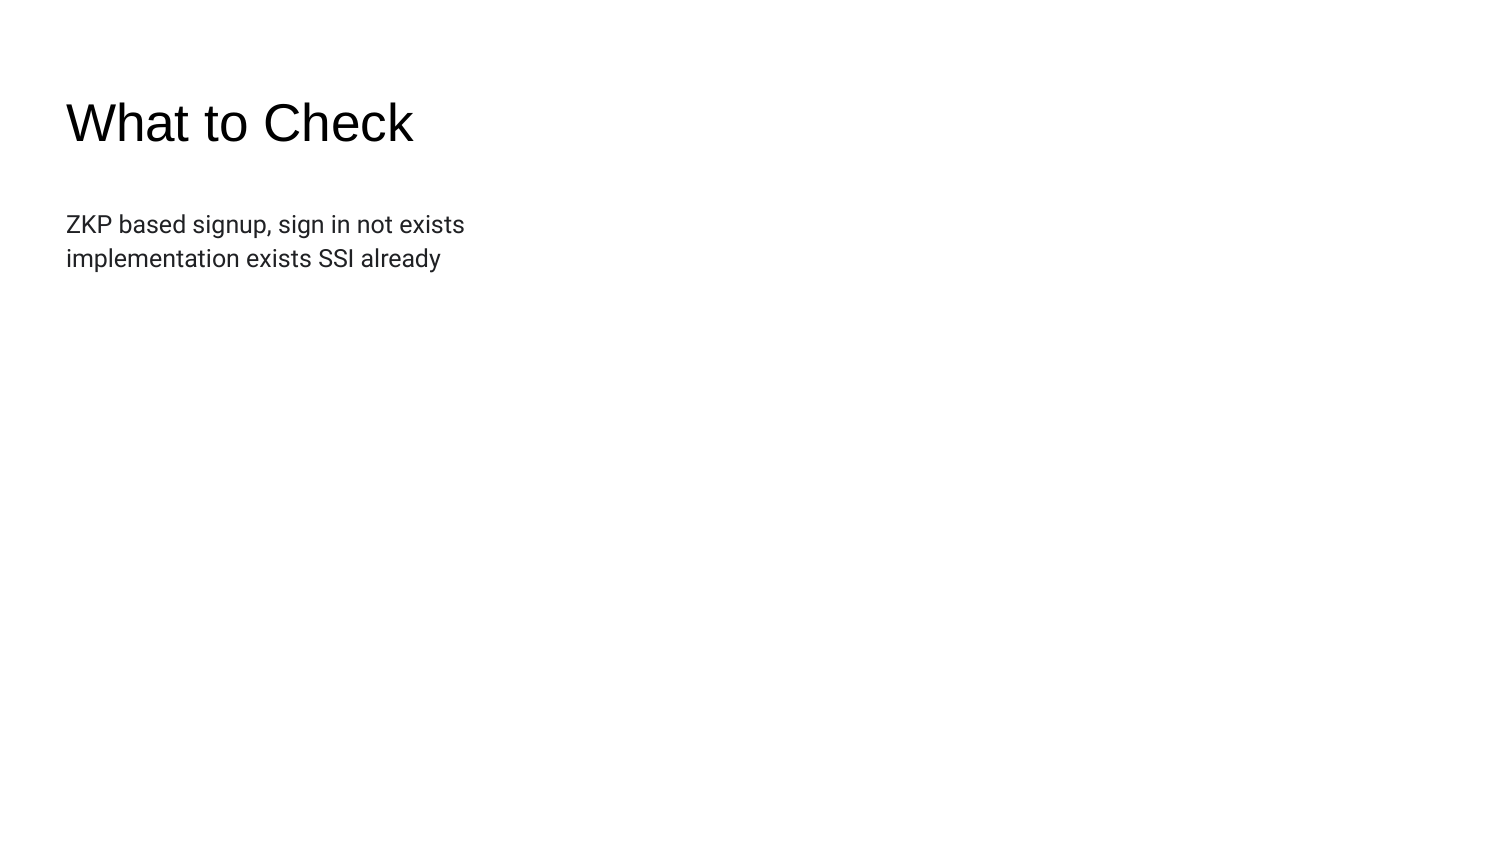

# What to Check
ZKP based signup, sign in not exists
implementation exists SSI already